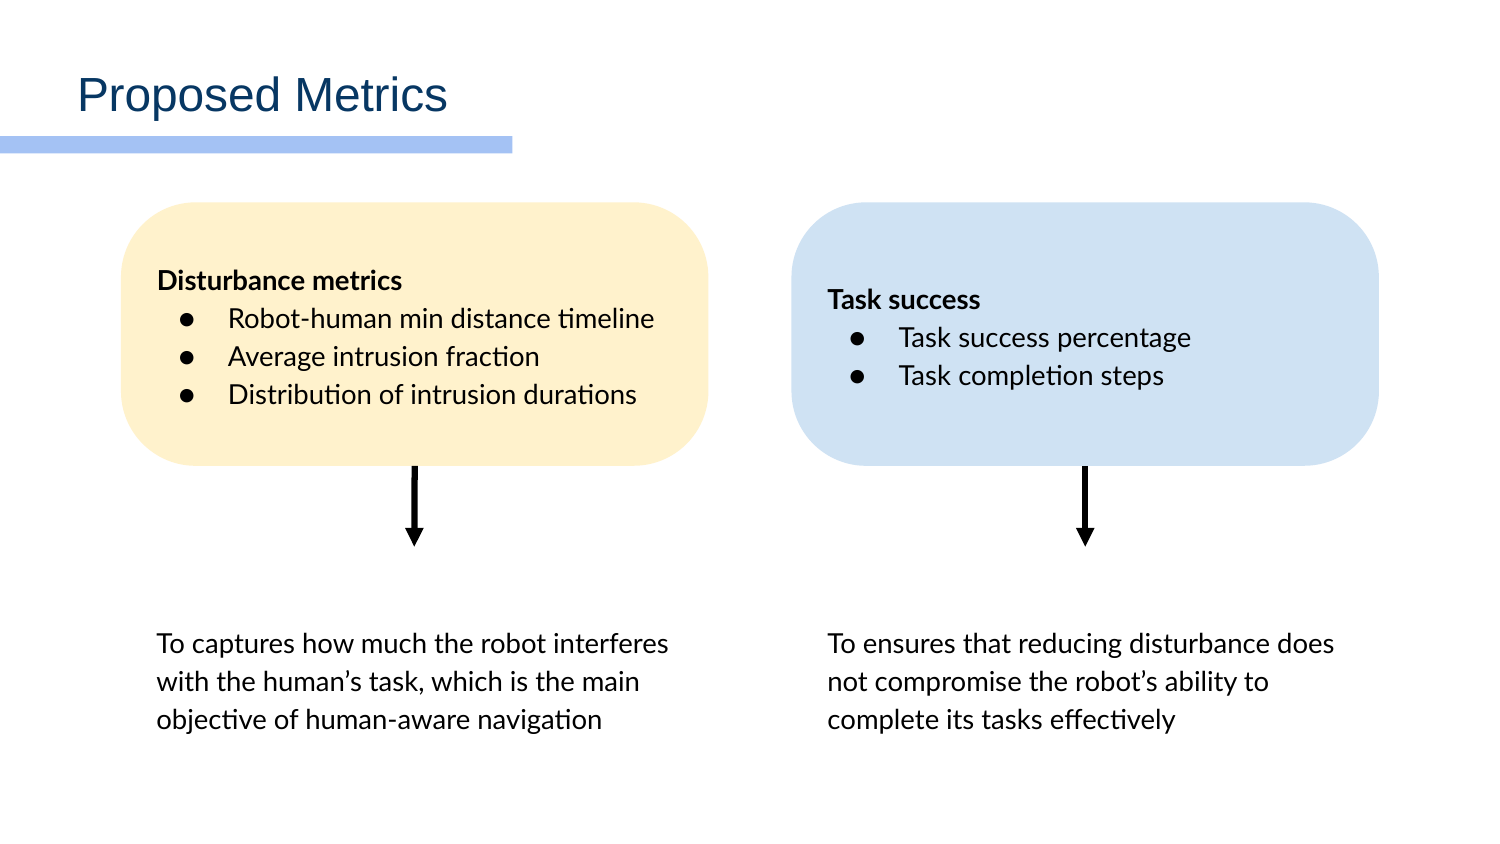

Proposed Metrics

Disturbance metrics
Robot-human min distance timeline
Average intrusion fraction
Distribution of intrusion durations
Task success
Task success percentage
Task completion steps
To captures how much the robot interferes with the human’s task, which is the main objective of human-aware navigation
To ensures that reducing disturbance does not compromise the robot’s ability to complete its tasks effectively